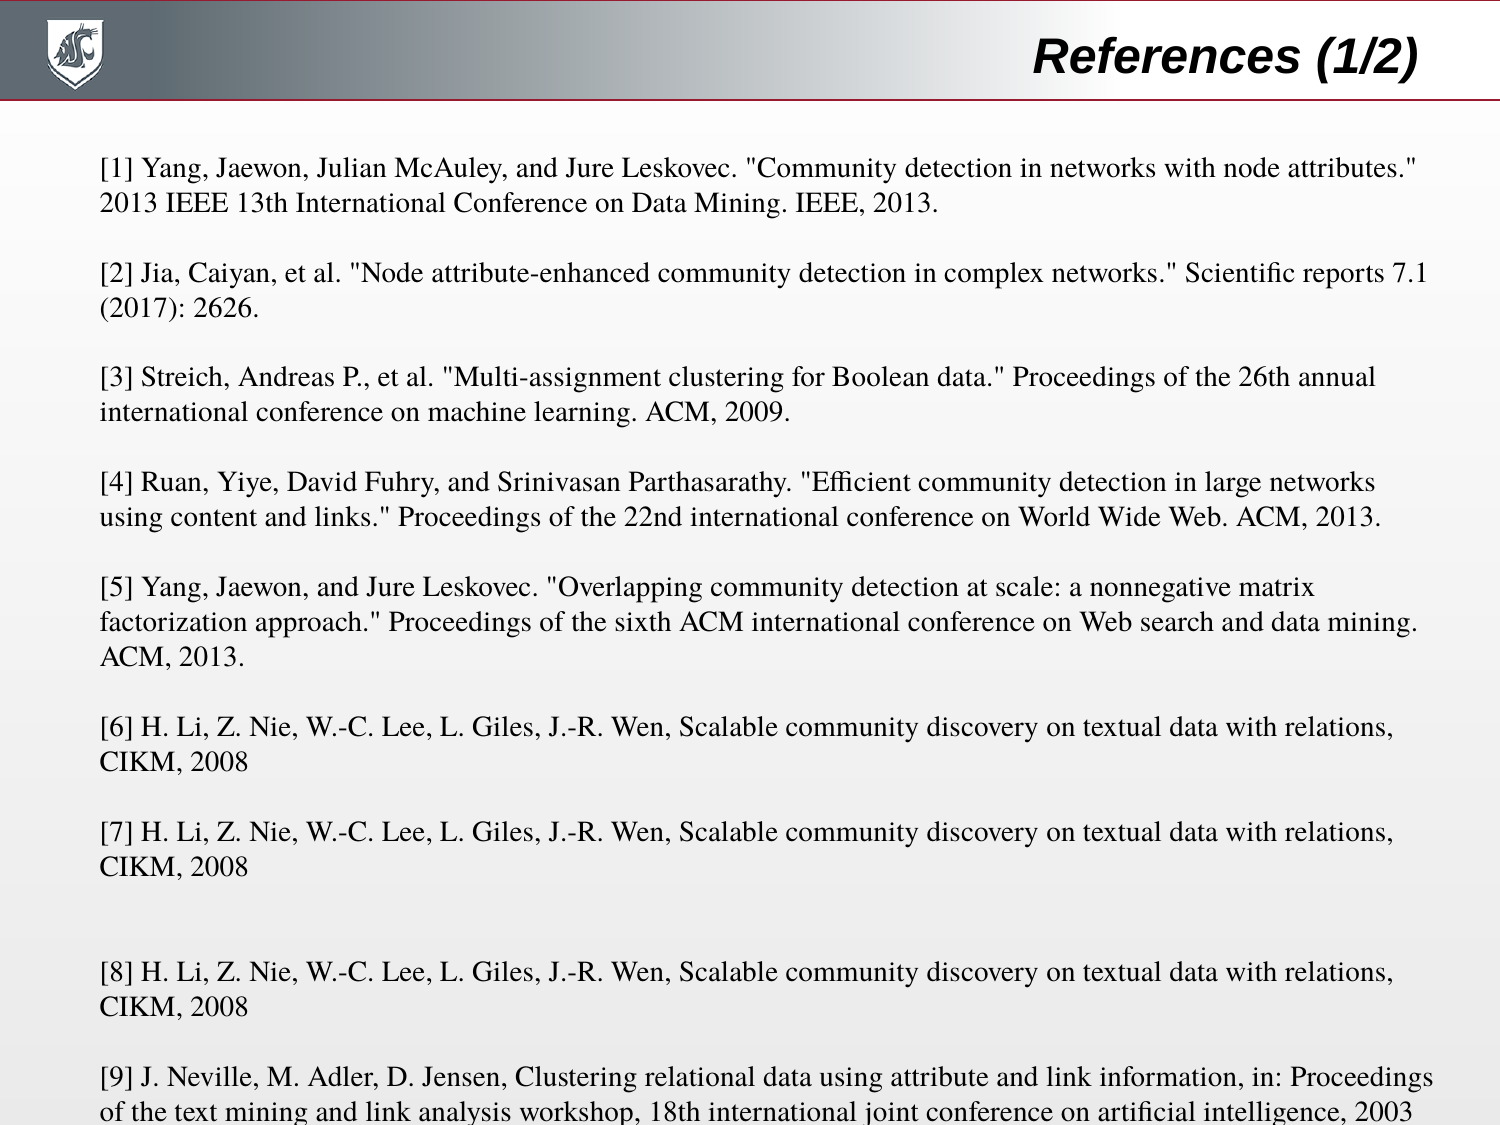

References (1/2)
[1] Yang, Jaewon, Julian McAuley, and Jure Leskovec. "Community detection in networks with node attributes." 2013 IEEE 13th International Conference on Data Mining. IEEE, 2013.

[2] Jia, Caiyan, et al. "Node attribute-enhanced community detection in complex networks." Scientific reports 7.1 (2017): 2626.

[3] Streich, Andreas P., et al. "Multi-assignment clustering for Boolean data." Proceedings of the 26th annual international conference on machine learning. ACM, 2009.

[4] Ruan, Yiye, David Fuhry, and Srinivasan Parthasarathy. "Efficient community detection in large networks using content and links." Proceedings of the 22nd international conference on World Wide Web. ACM, 2013.

[5] Yang, Jaewon, and Jure Leskovec. "Overlapping community detection at scale: a nonnegative matrix factorization approach." Proceedings of the sixth ACM international conference on Web search and data mining. ACM, 2013.

[6] H. Li, Z. Nie, W.-C. Lee, L. Giles, J.-R. Wen, Scalable community discovery on textual data with relations, CIKM, 2008

[7] H. Li, Z. Nie, W.-C. Lee, L. Giles, J.-R. Wen, Scalable community discovery on textual data with relations, CIKM, 2008

[8] H. Li, Z. Nie, W.-C. Lee, L. Giles, J.-R. Wen, Scalable community discovery on textual data with relations, CIKM, 2008

[9] J. Neville, M. Adler, D. Jensen, Clustering relational data using attribute and link information, in: Proceedings of the text mining and link analysis workshop, 18th international joint conference on artificial intelligence, 2003

[8] Zhou, Yang, Hong Cheng, and Jeffrey Xu Yu. "Graph clustering based on structural/attribute similarities." Proceedings of the VLDB Endowment 2.1 (2009): 718-729.

[9] H. Cheng, Y. Zhou, J. X. Yu, Clustering large attributed graphs: A balance between structural and attribute similarities, ACM Transactions on Knowledge Discovery from Data (TKDD) 5 (2011)

[10] B. H. Good, Y.-A. de Montjoye, A. Clauset, Performance of modularity maximization in practical contexts, Physical Review E 81 (2010)

[11] A. Lancichinetti, S. Fortunato, Limits of modularity maximization in community detection., Physical Review E 84 (2011)